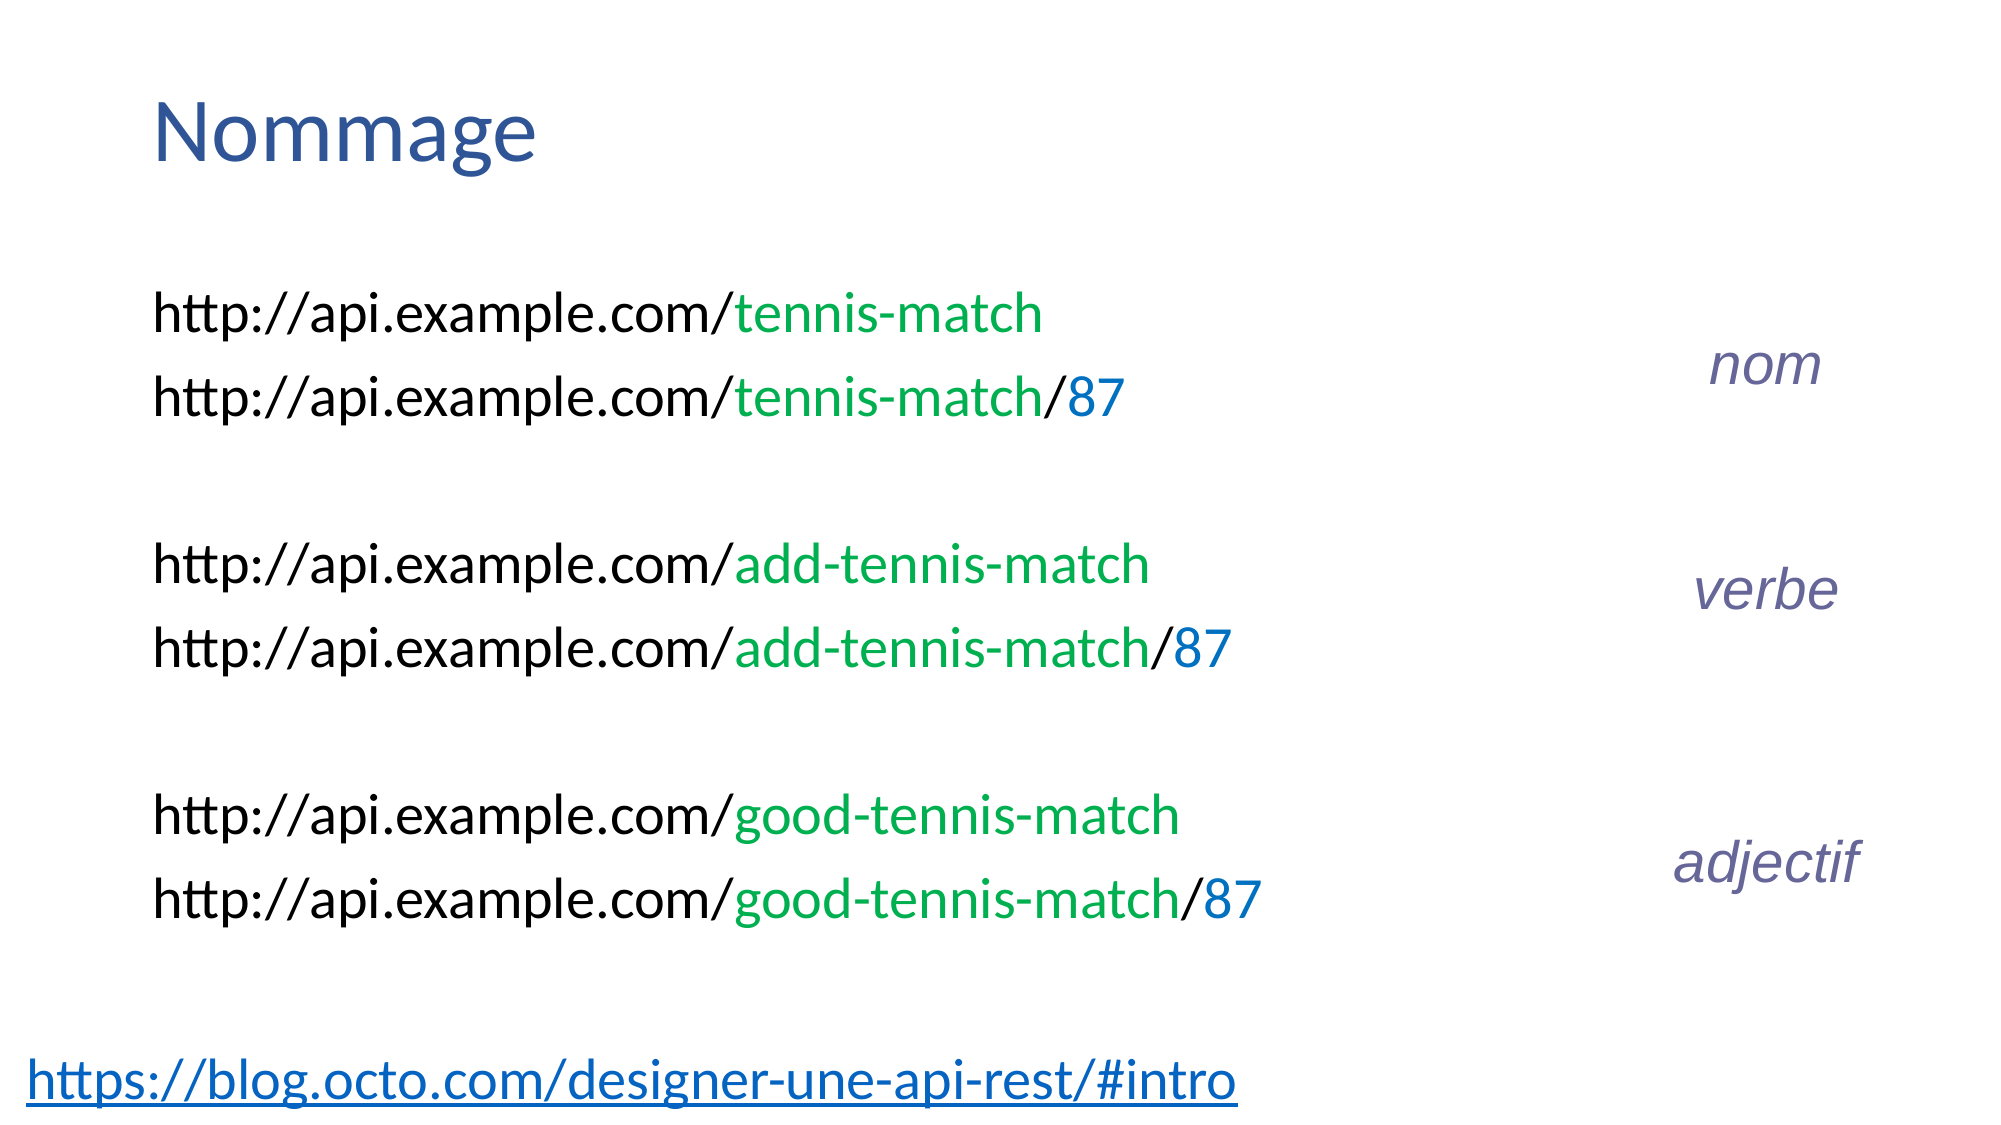

# Nommage
http://api.example.com/tennis-match
http://api.example.com/tennis-match/87

http://api.example.com/add-tennis-match
http://api.example.com/add-tennis-match/87

http://api.example.com/good-tennis-match
http://api.example.com/good-tennis-match/87

nom
verbe
adjectif
https://blog.octo.com/designer-une-api-rest/#intro